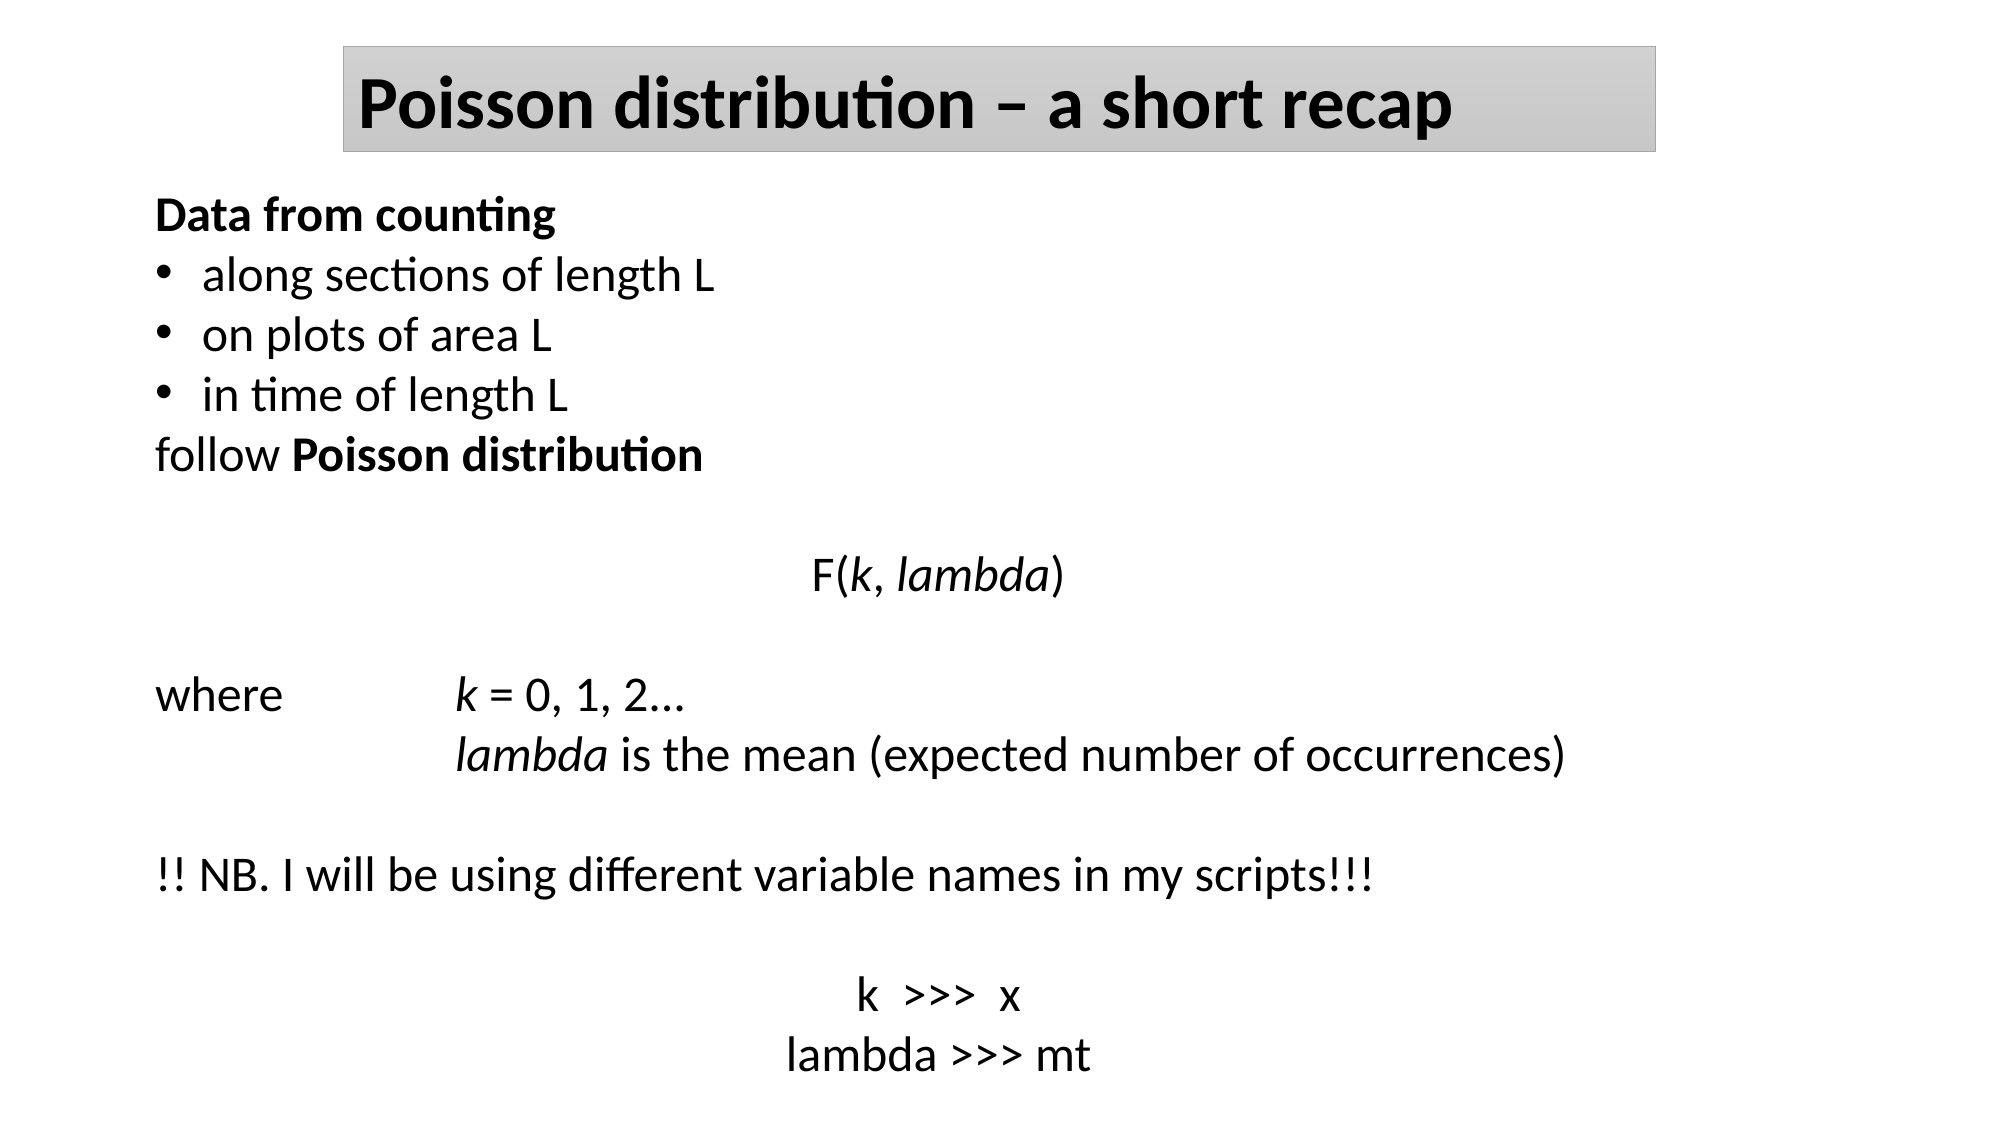

Poisson distribution – a short recap
Data from counting
along sections of length L
on plots of area L
in time of length L
follow Poisson distribution

F(k, lambda)

where 		k = 0, 1, 2...
 		lambda is the mean (expected number of occurrences)

!! NB. I will be using different variable names in my scripts!!!

k  >>>  x
lambda >>> mt